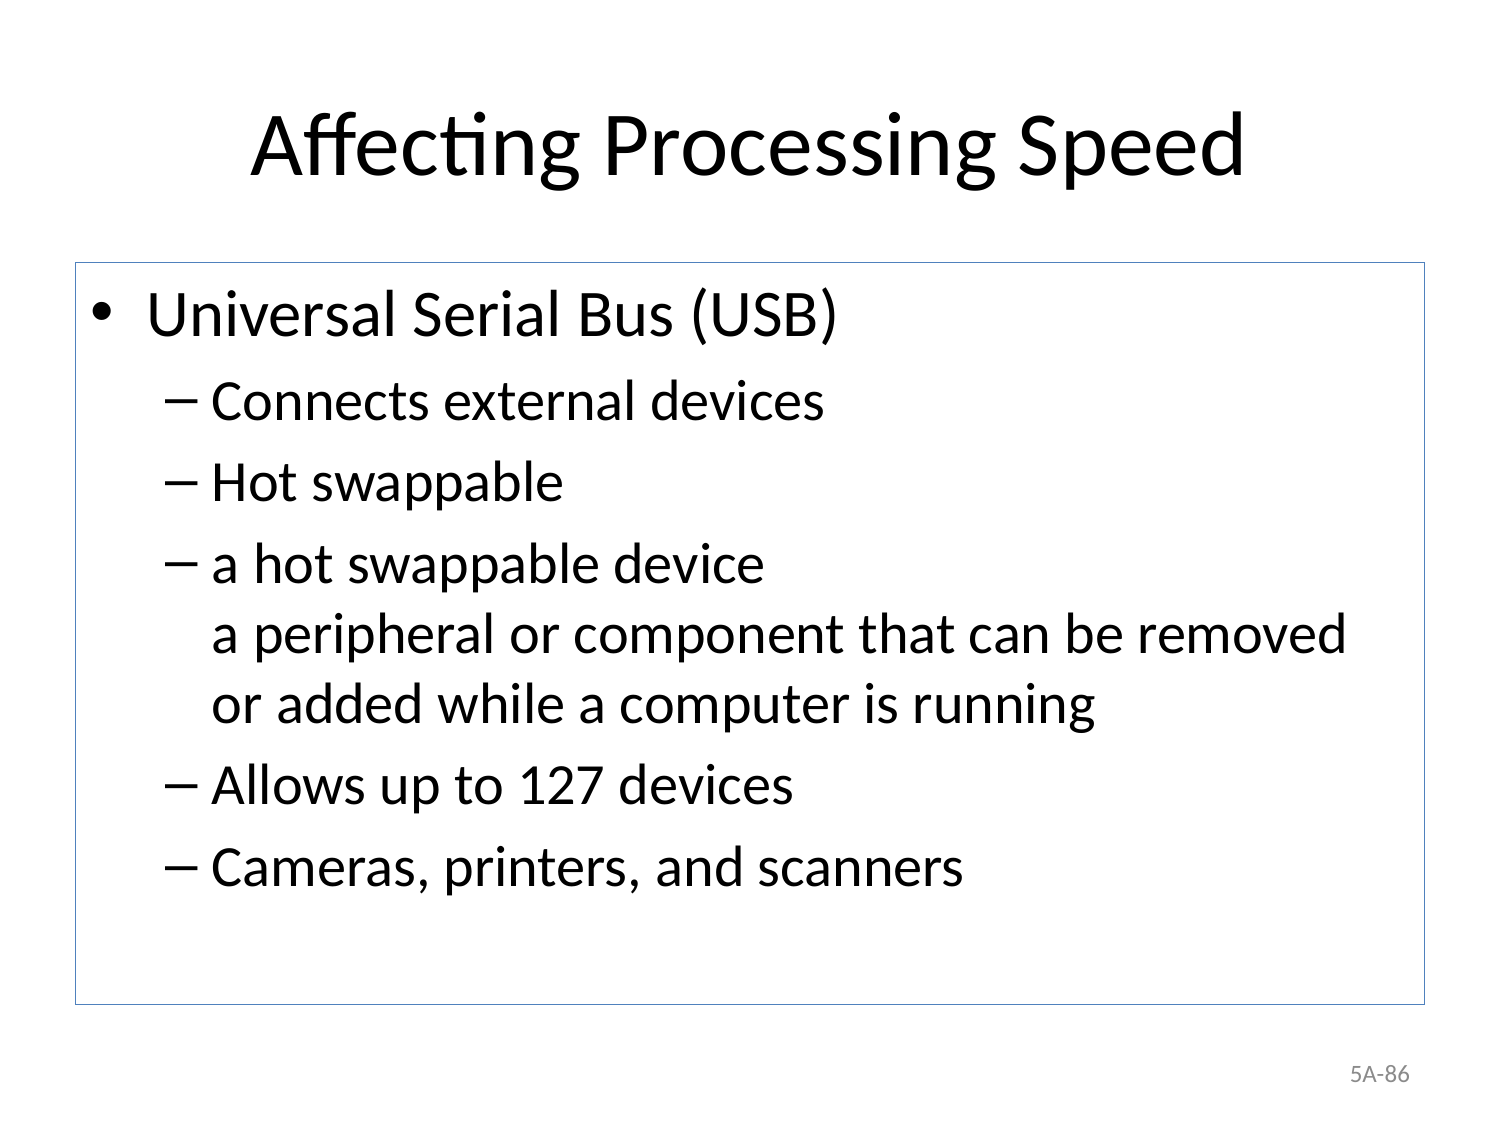

# Affecting Processing Speed
Universal Serial Bus (USB)
Connects external devices
Hot swappable
a hot swappable device   a peripheral or component that can be removed or added while a computer is running
Allows up to 127 devices
Cameras, printers, and scanners
5A-86